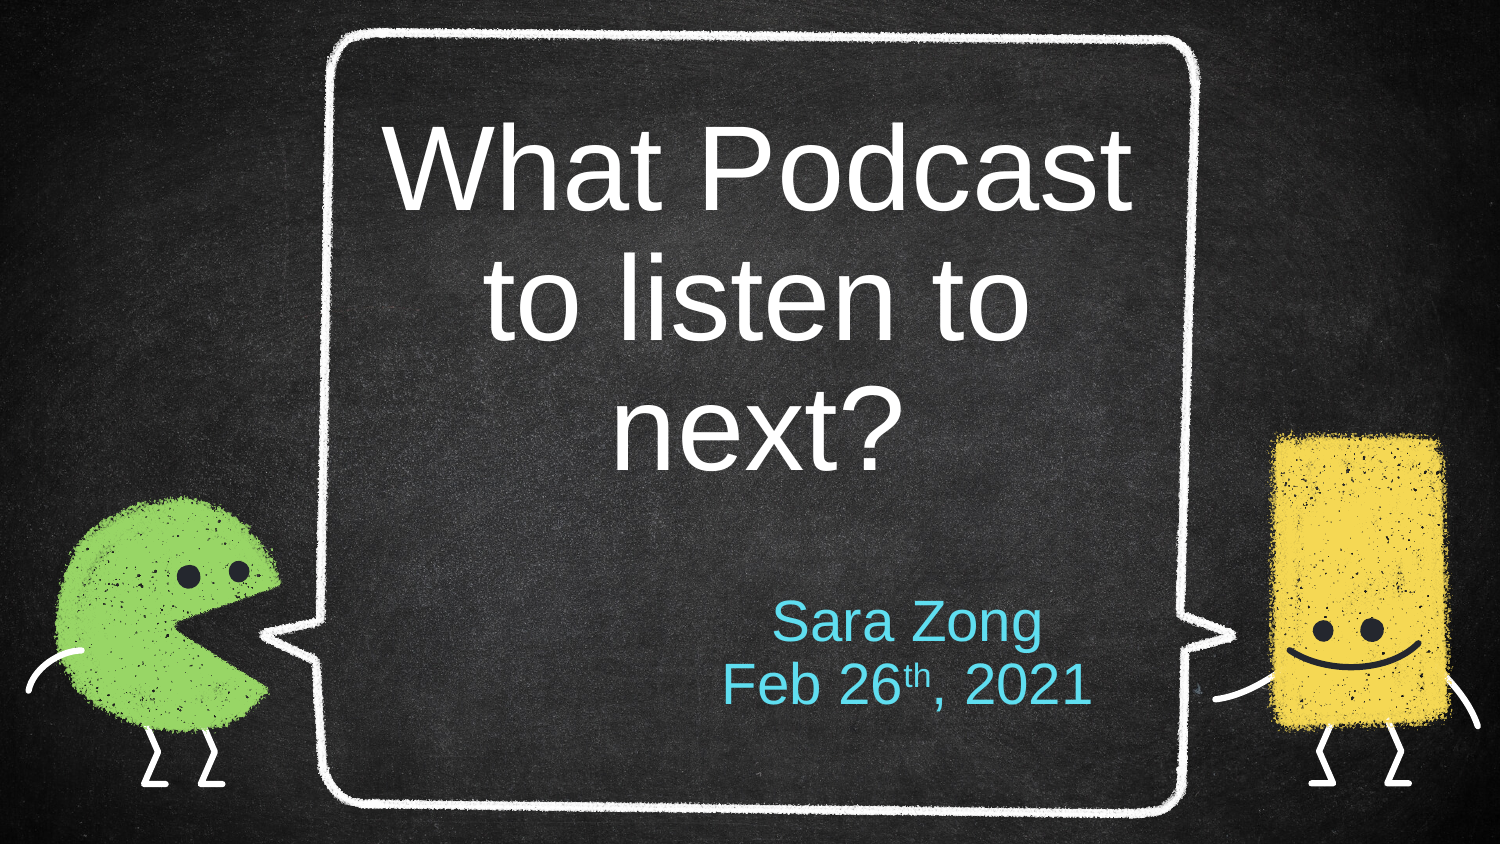

# What Podcast to listen to next?
Sara Zong
Feb 26th, 2021